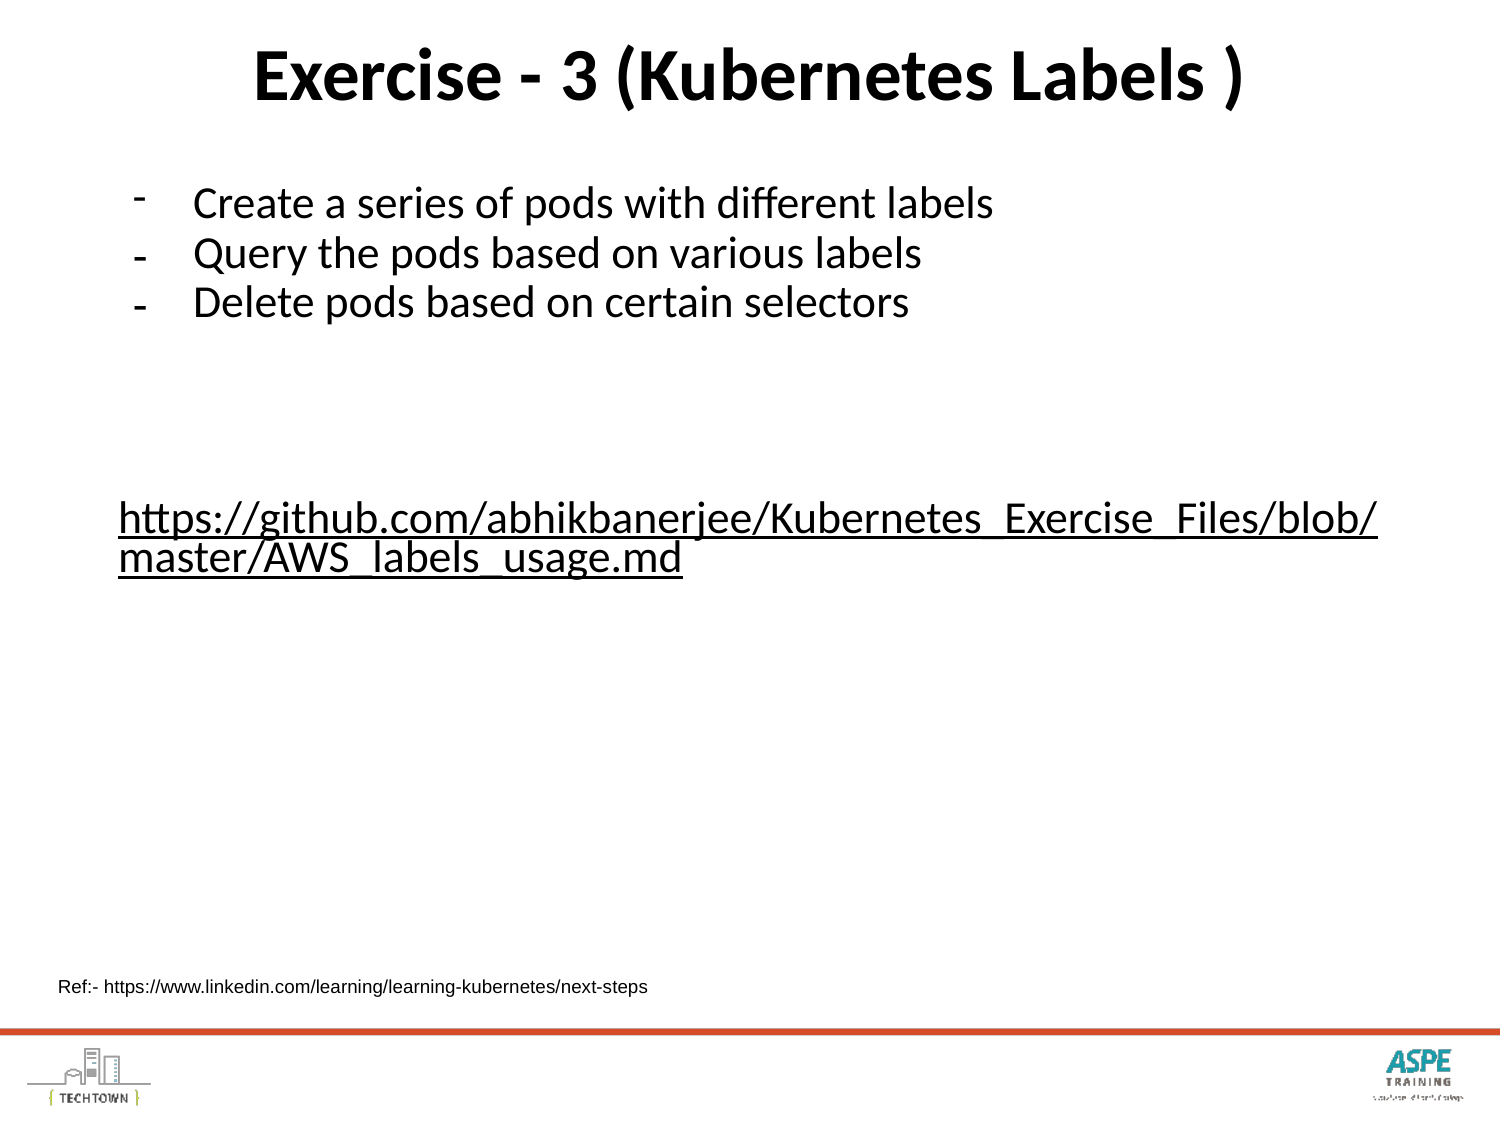

# Exercise - 3 (Kubernetes Labels )
Create a series of pods with different labels
Query the pods based on various labels
Delete pods based on certain selectors

https://github.com/abhikbanerjee/Kubernetes_Exercise_Files/blob/master/AWS_labels_usage.md

Ref:- https://www.linkedin.com/learning/learning-kubernetes/next-steps